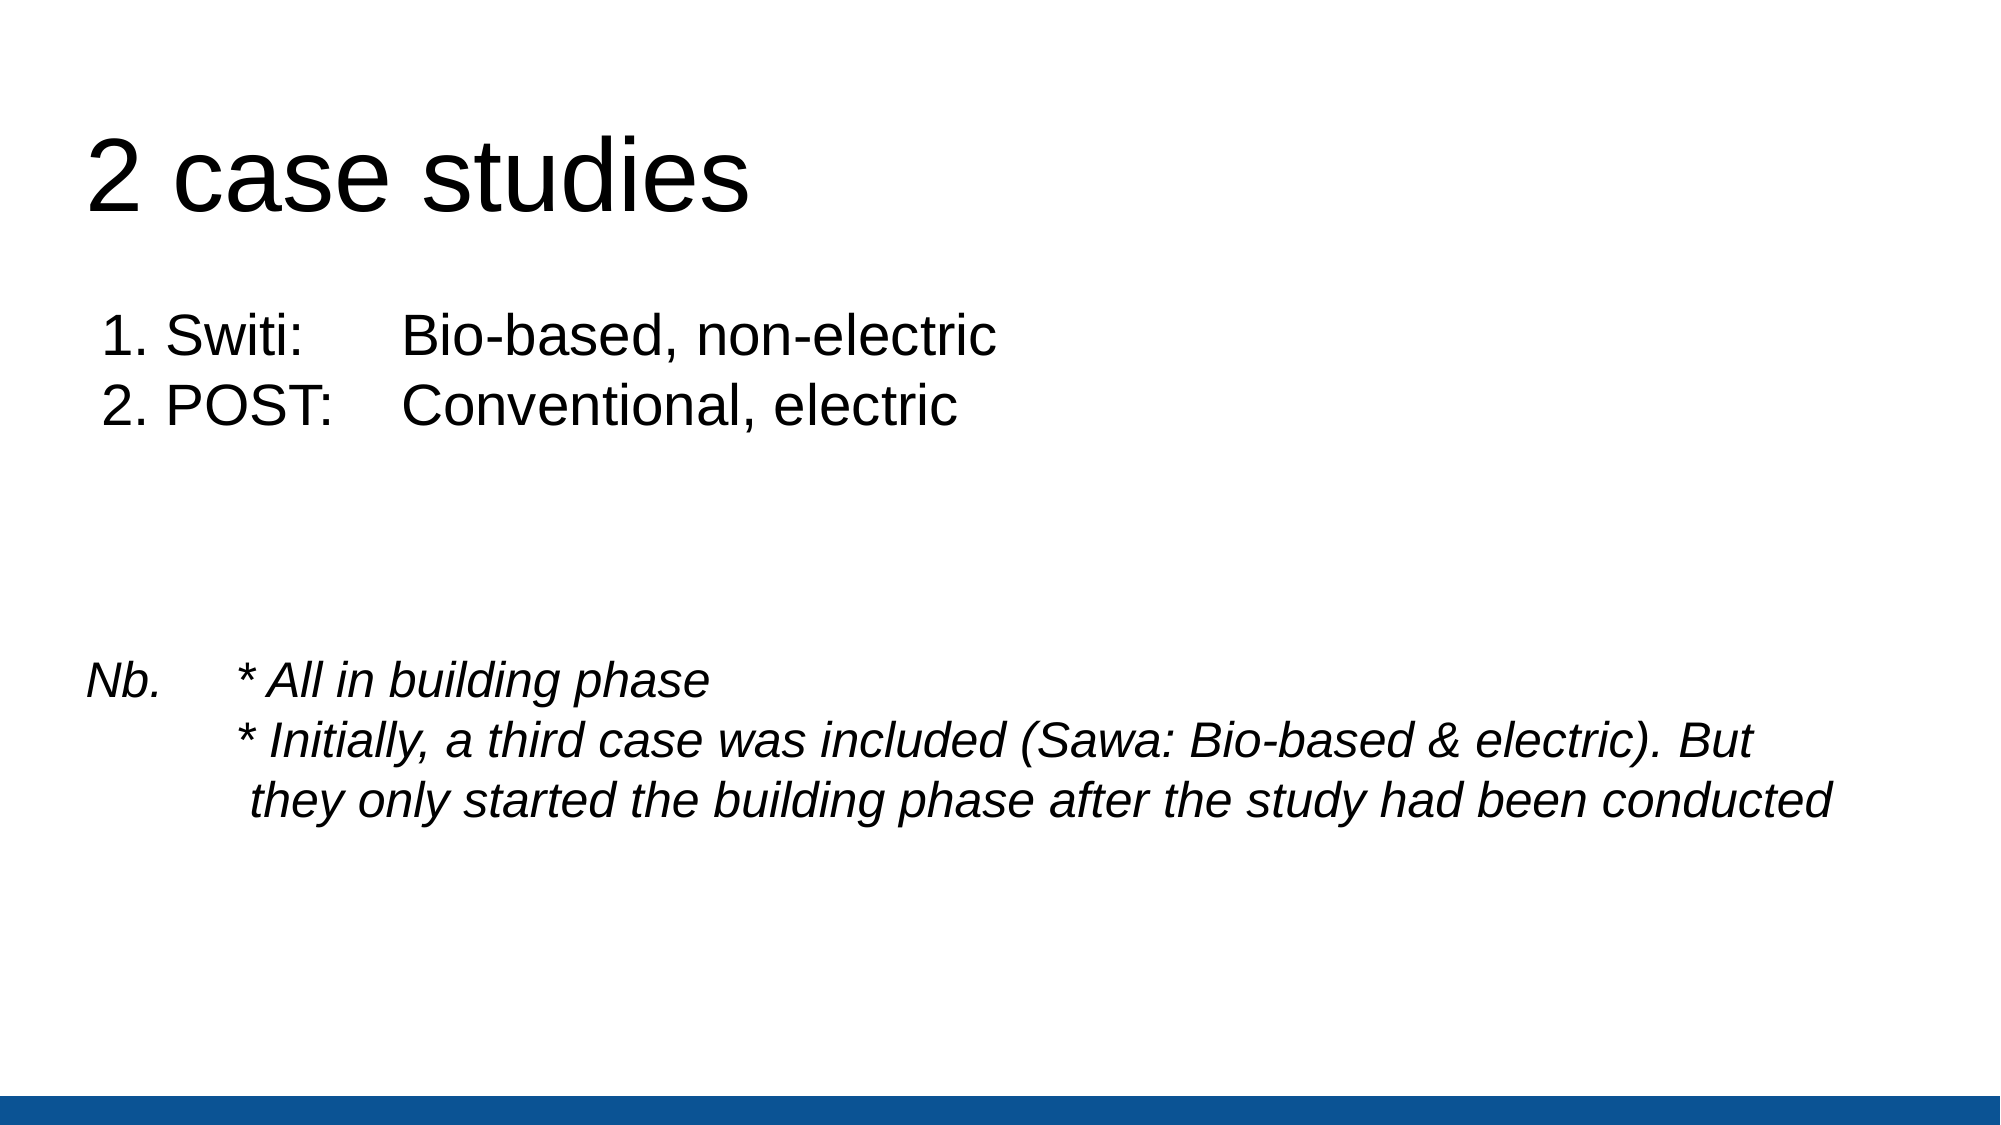

2 case studies

1. Switi:  	Bio-based, non-electric
2. POST: 	Conventional, electric

Nb. 	* All in building phase
	* Initially, a third case was included (Sawa: Bio-based & electric). But
	 they only started the building phase after the study had been conducted